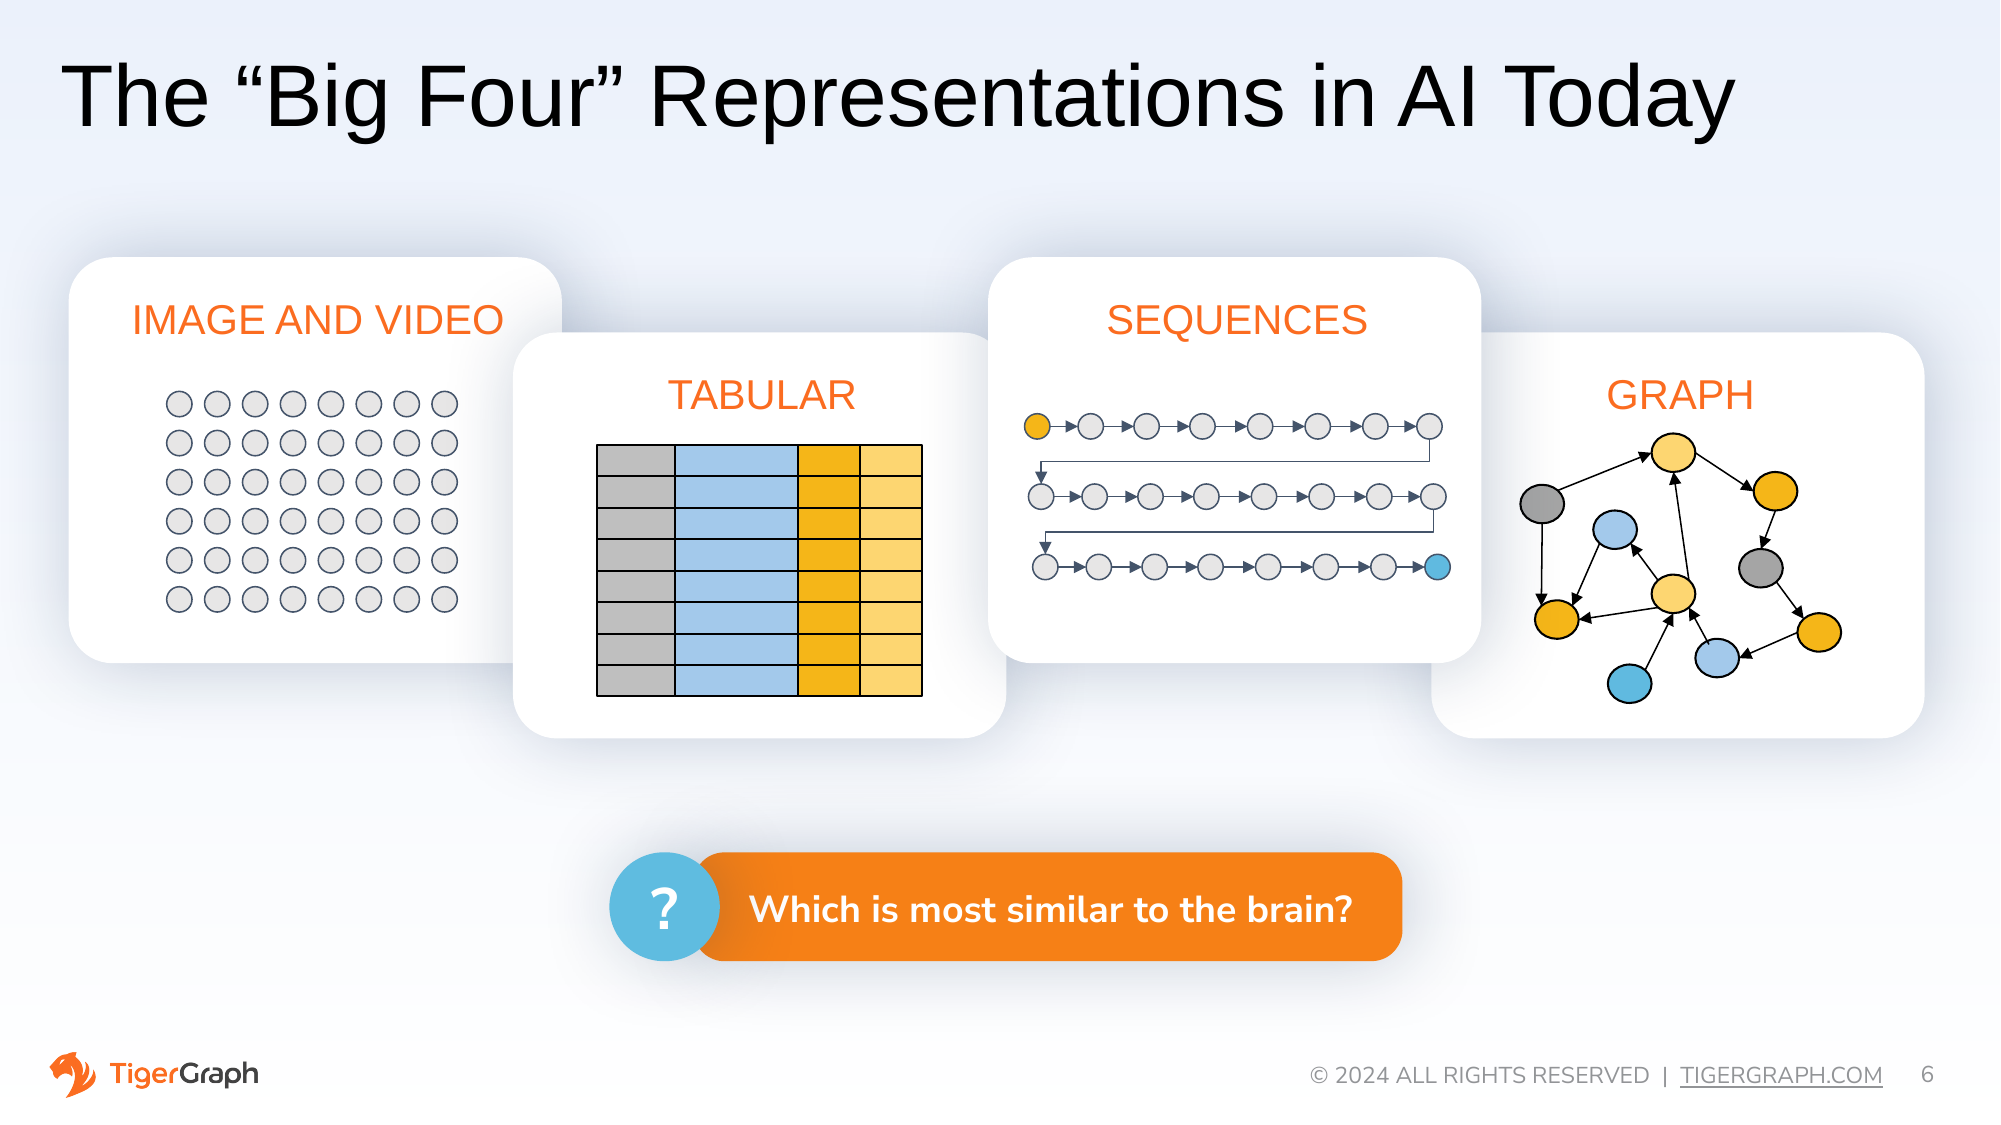

The “Big Four” Representations in AI Today

IMAGE AND VIDEO
SEQUENCES

TABULAR
GRAPH

Which is most similar to the brain?
?